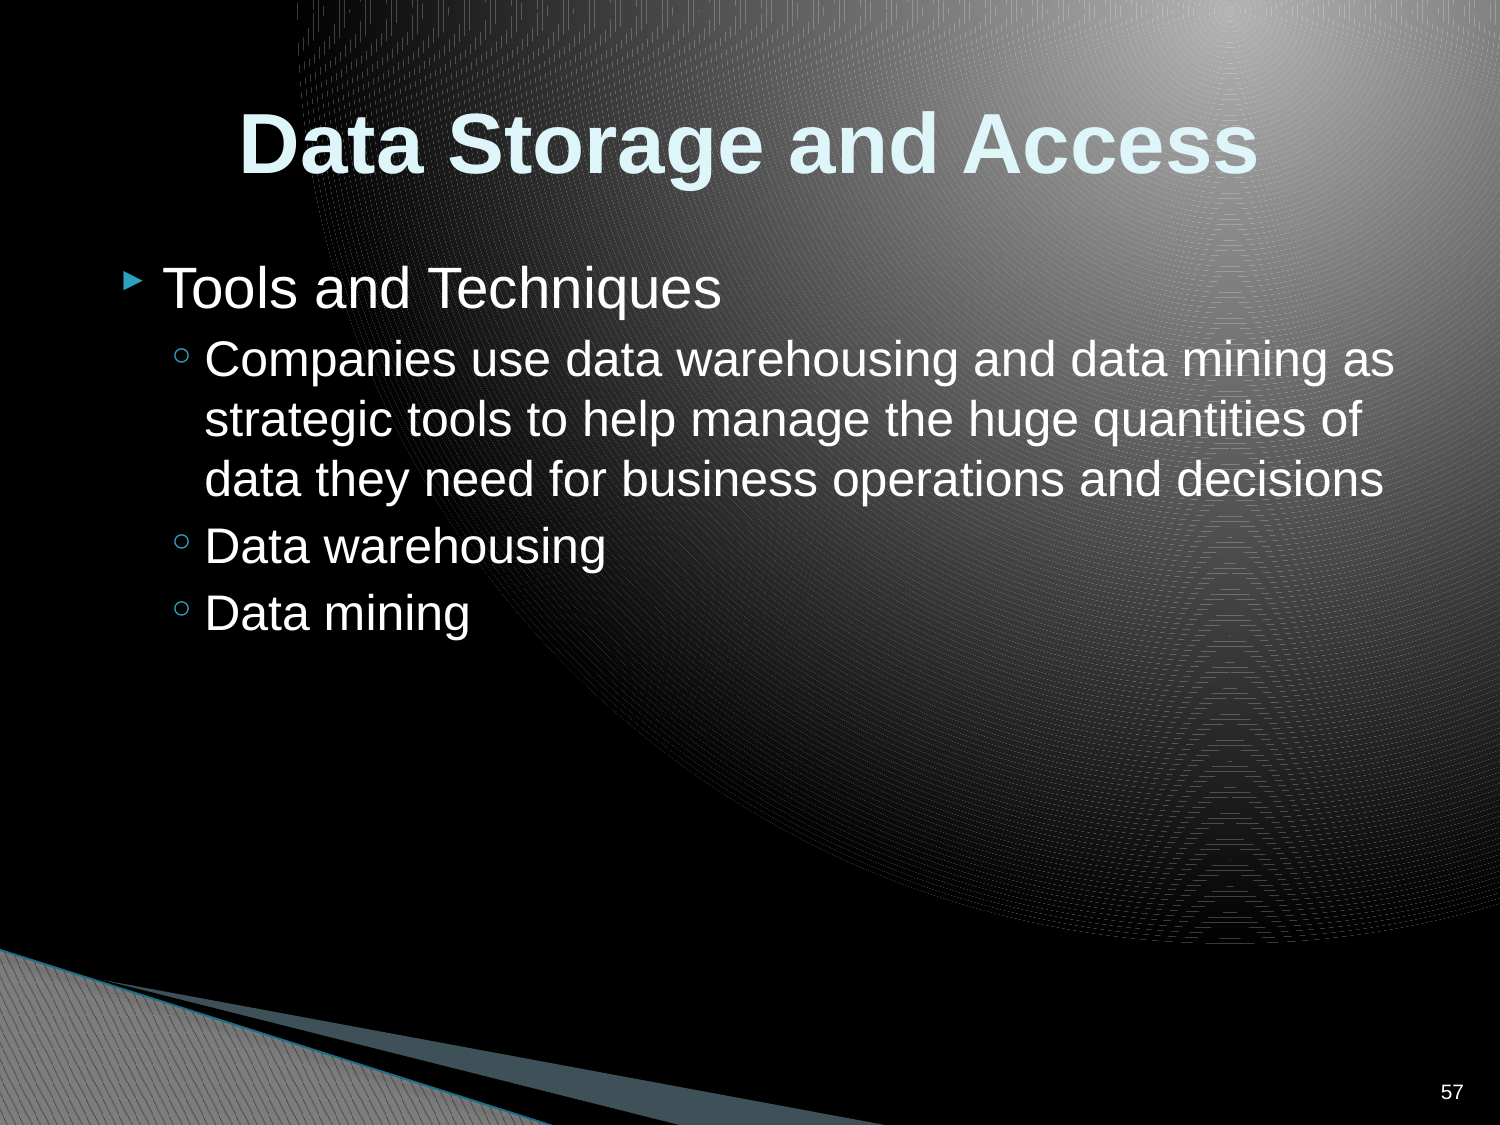

# Data Storage and Access
Tools and Techniques
Companies use data warehousing and data mining as strategic tools to help manage the huge quantities of data they need for business operations and decisions
Data warehousing
Data mining

57